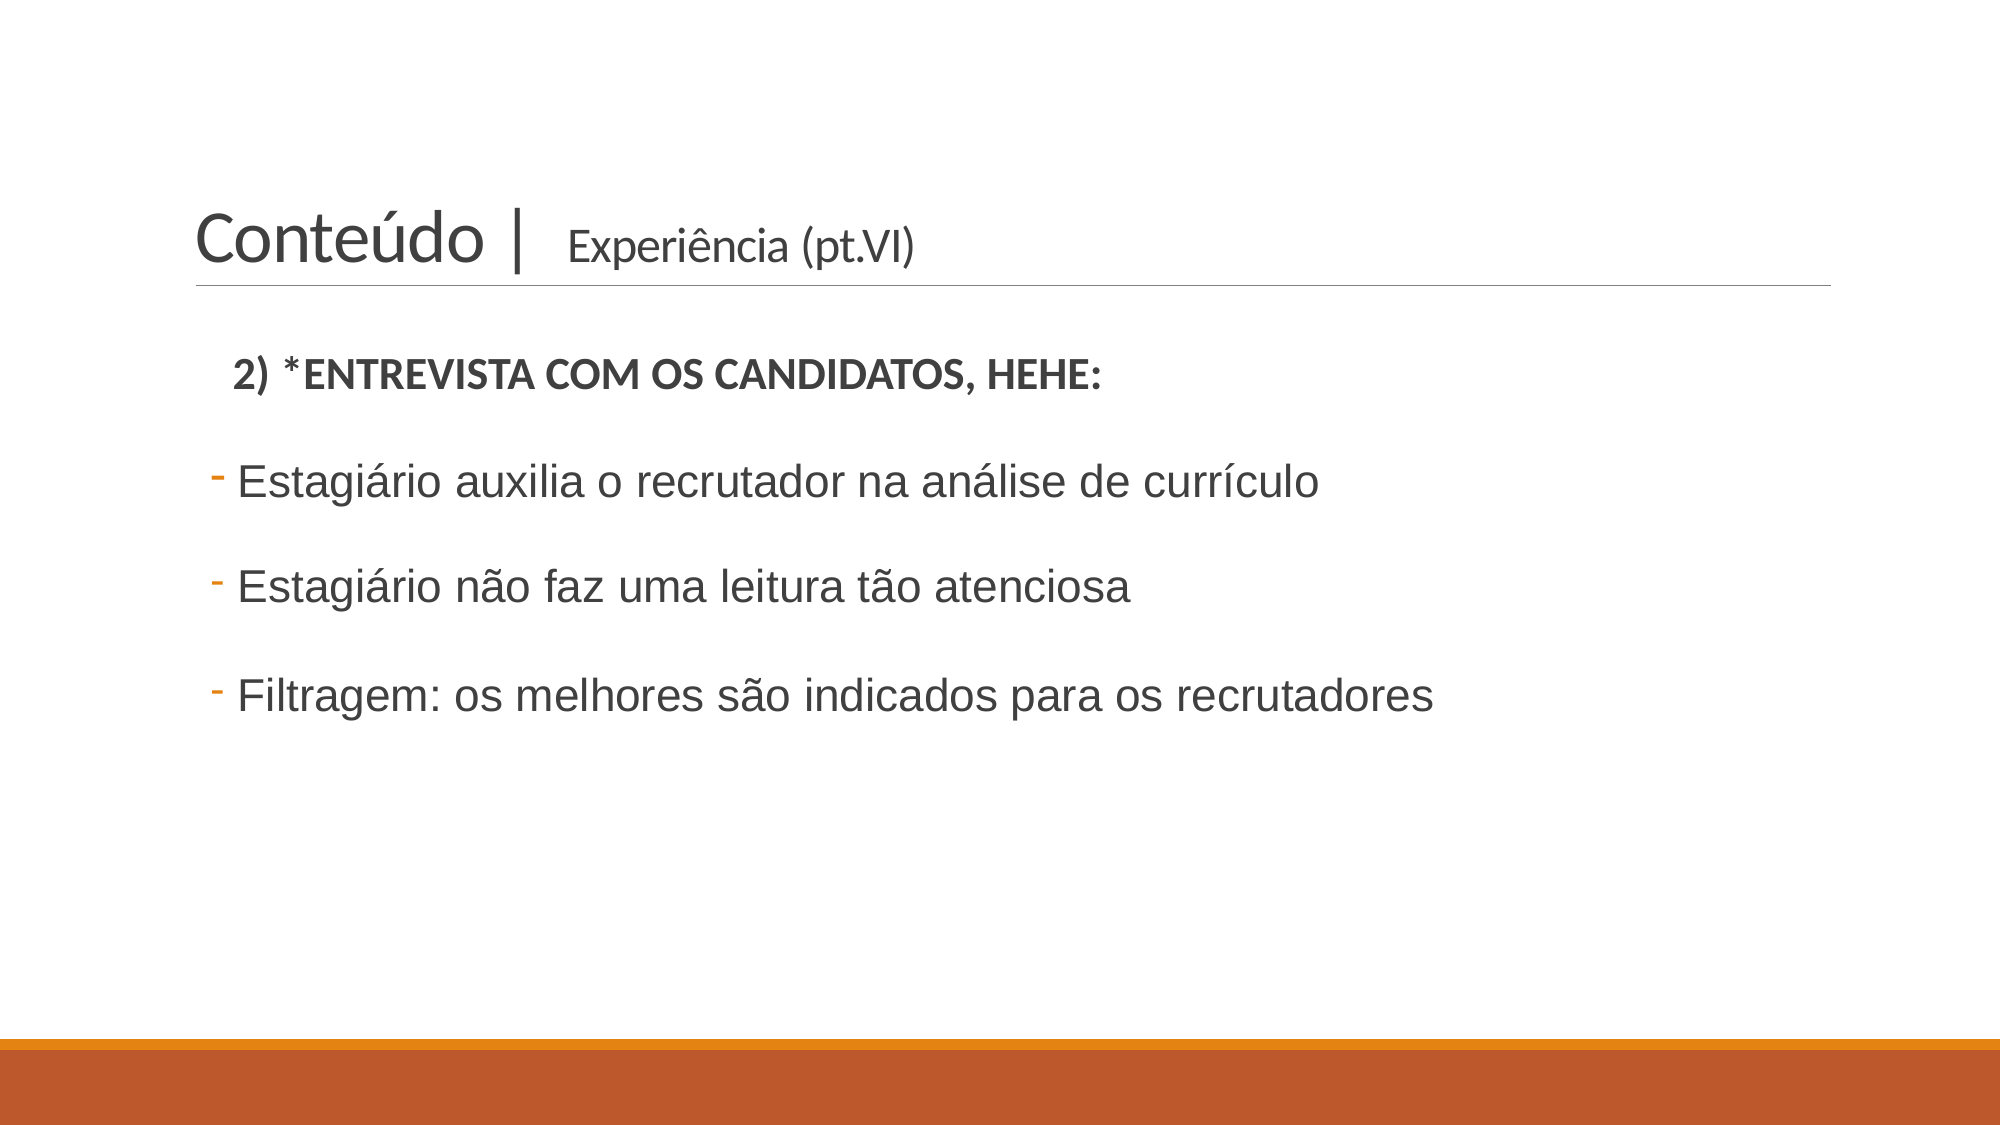

# Conteúdo |  Experiência (pt.VI)

     2) *ENTREVISTA COM OS CANDIDATOS, HEHE:

Estagiário auxilia o recrutador na análise de currículo

Estagiário não faz uma leitura tão atenciosa

Filtragem: os melhores são indicados para os recrutadores